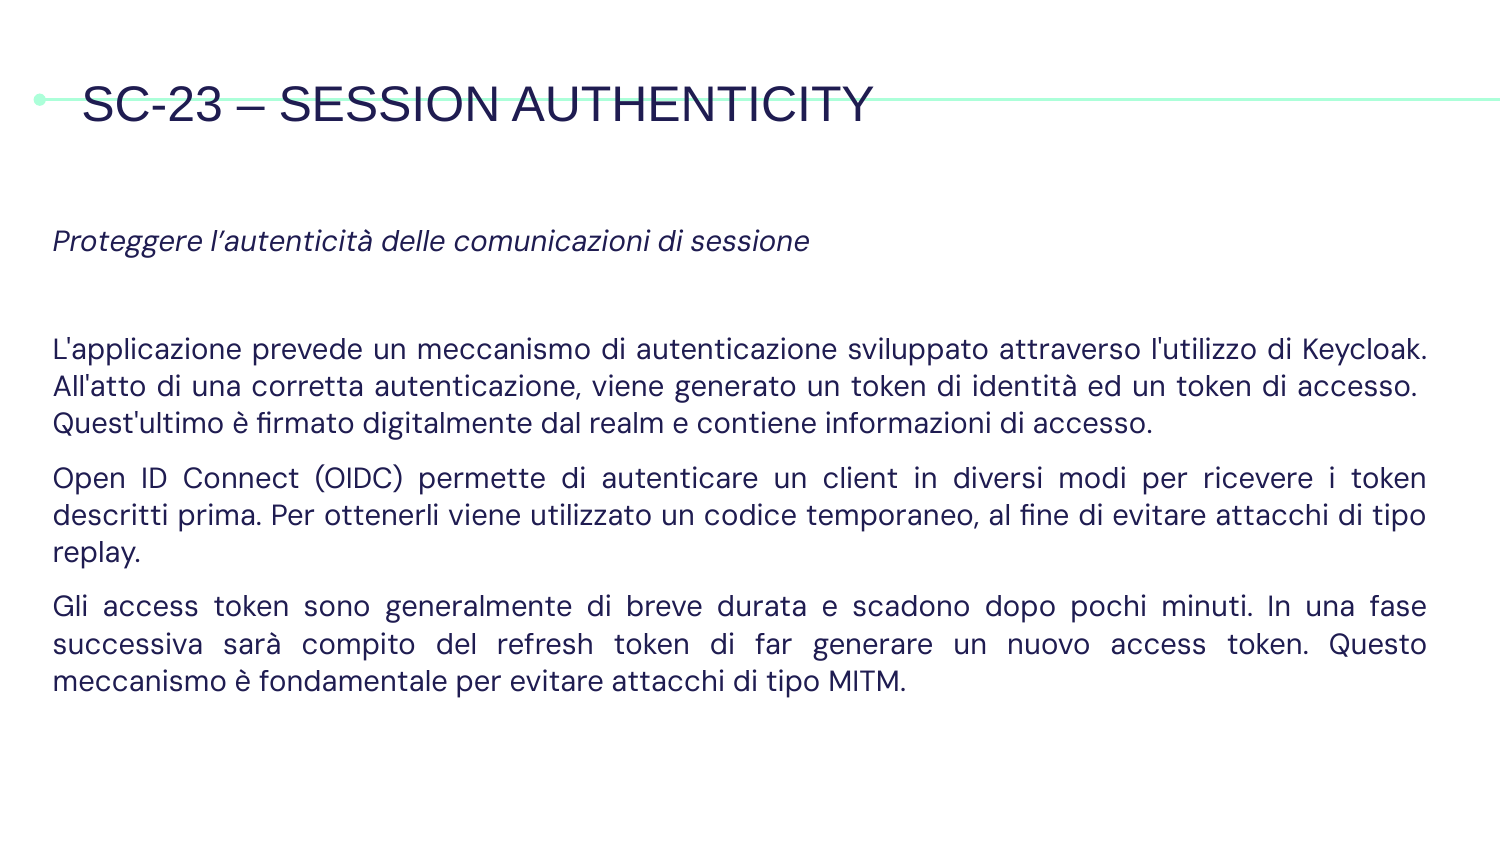

# SC-23 – SESSION AUTHENTICITY
Proteggere l’autenticità delle comunicazioni di sessione

L'applicazione prevede un meccanismo di autenticazione sviluppato attraverso l'utilizzo di Keycloak. All'atto di una corretta autenticazione, viene generato un token di identità ed un token di accesso.  Quest'ultimo è firmato digitalmente dal realm e contiene informazioni di accesso.
Open ID Connect (OIDC) permette di autenticare un client in diversi modi per ricevere i token descritti prima. Per ottenerli viene utilizzato un codice temporaneo, al fine di evitare attacchi di tipo replay.
Gli access token sono generalmente di breve durata e scadono dopo pochi minuti. In una fase successiva sarà compito del refresh token di far generare un nuovo access token. Questo meccanismo è fondamentale per evitare attacchi di tipo MITM.